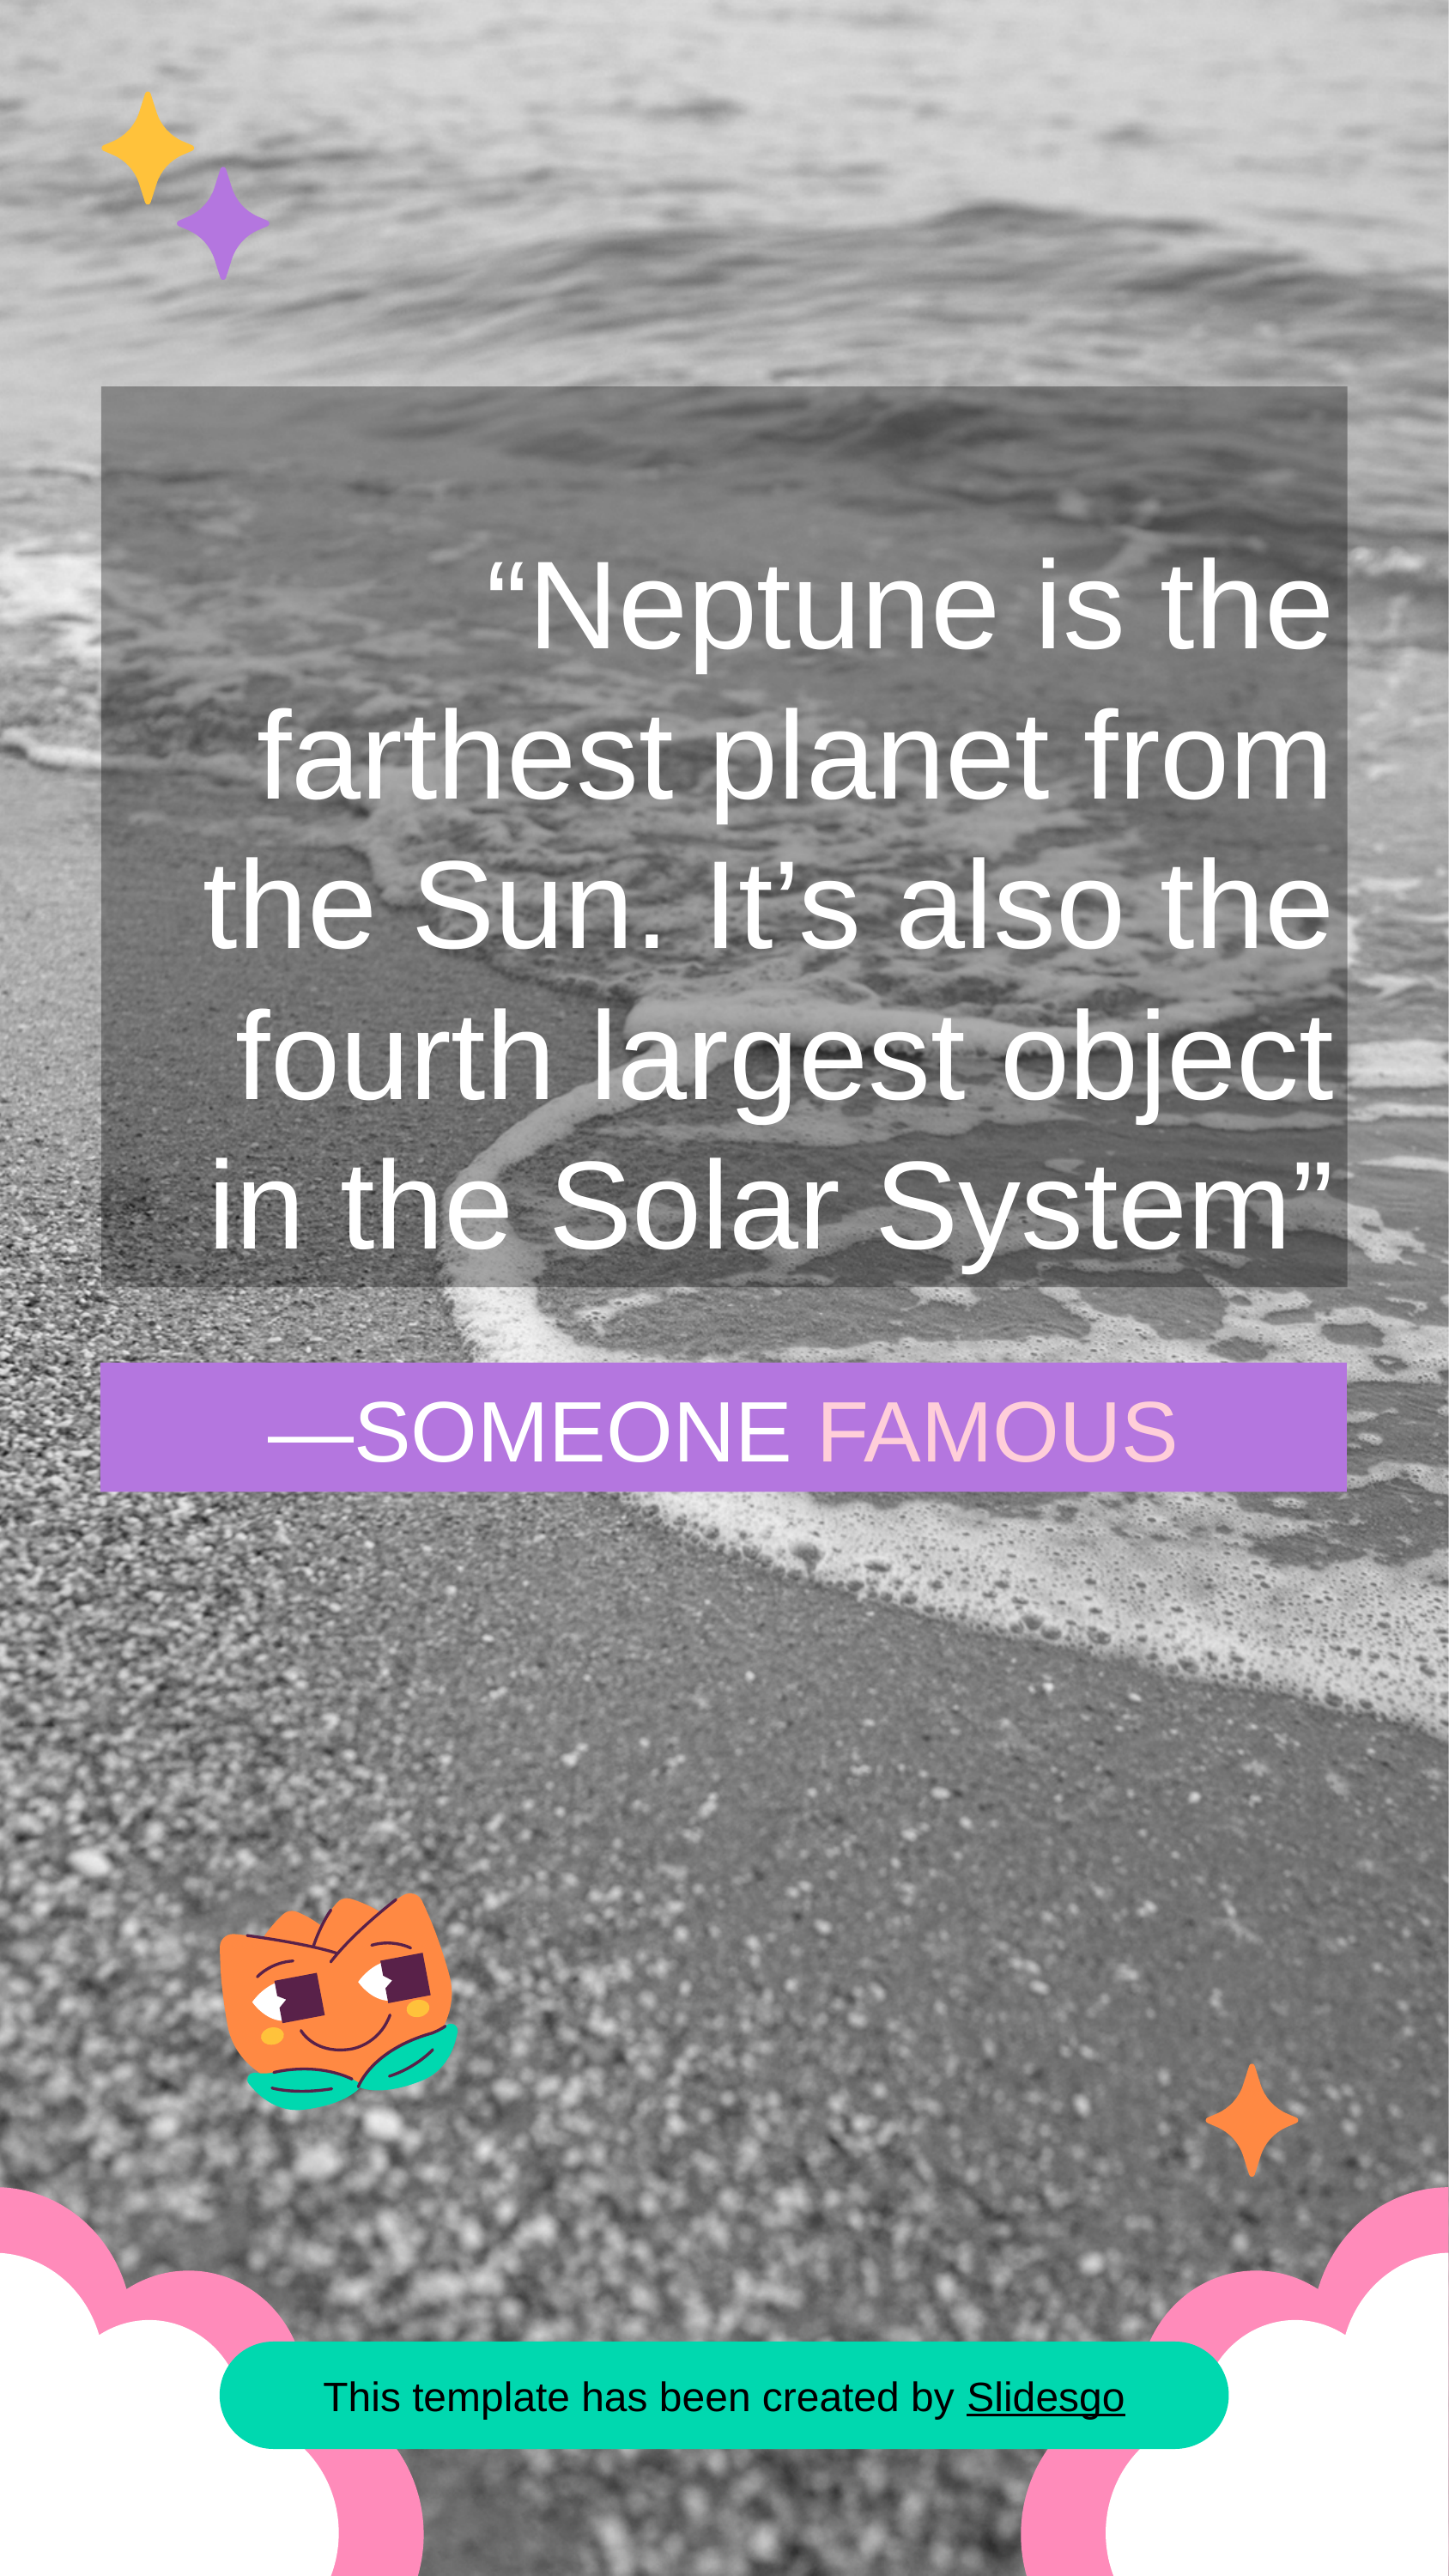

“Neptune is the farthest planet from the Sun. It’s also the fourth largest object in the Solar System”
# —SOMEONE FAMOUS

This template has been created by Slidesgo